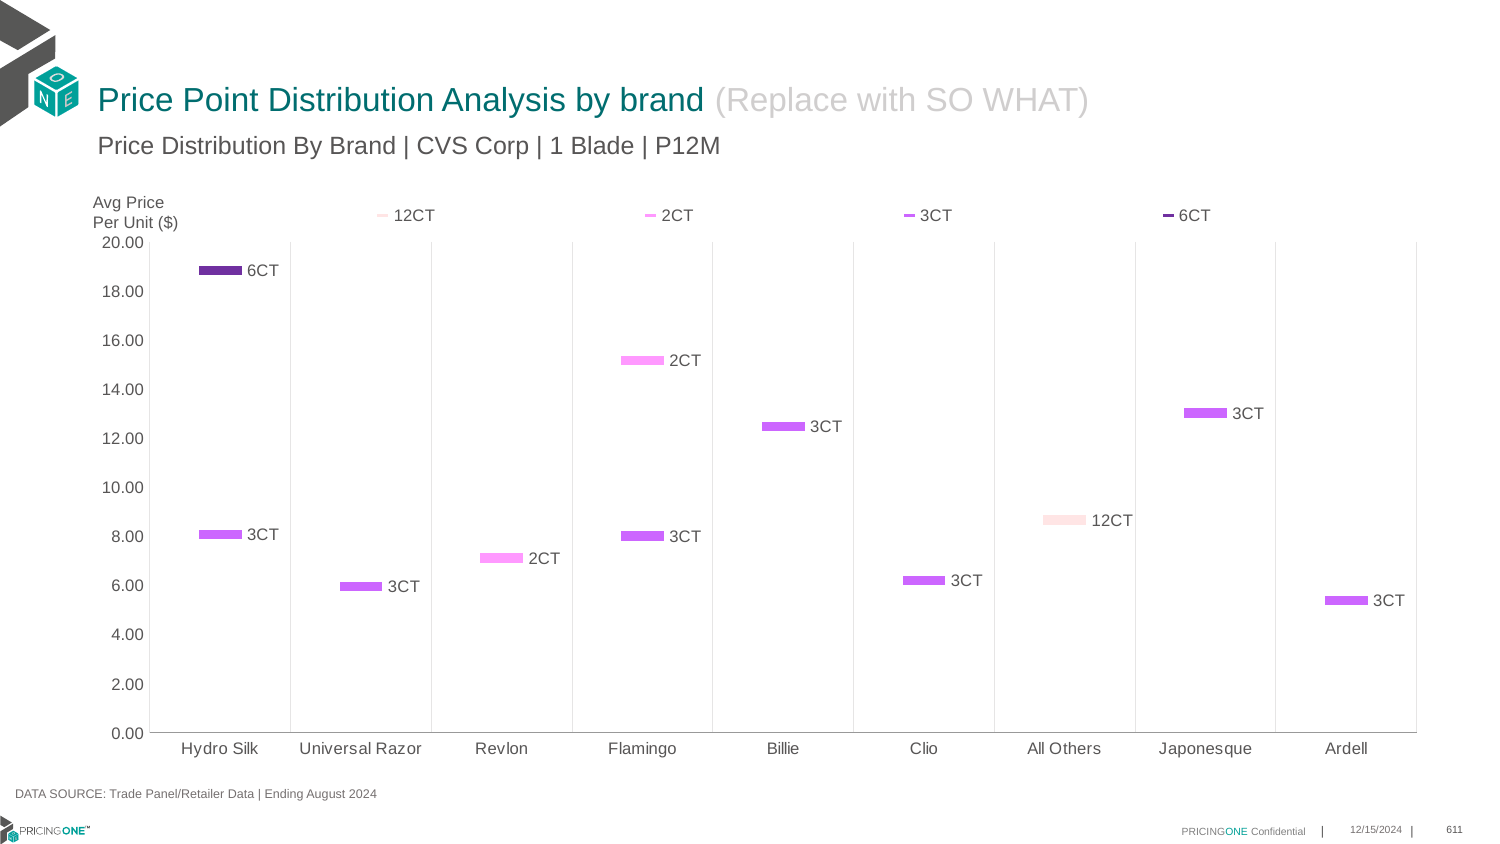

# Price Point Distribution Analysis by brand (Replace with SO WHAT)
Price Distribution By Brand | CVS Corp | 1 Blade | P12M

### Chart

| Category | 12CT | 2CT | 3CT | 6CT |
|---|---|---|---|---|
| Hydro Silk | None | None | 8.081068171396545 | 18.84505406377036 |
| Universal Razor | None | None | 5.969746647813821 | None |
| Revlon | None | 7.125045901880141 | None | None |
| Flamingo | None | 15.17707959305805 | 8.015143244528183 | None |
| Billie | None | None | 12.493100524205982 | None |
| Clio | None | None | 6.2132192237789585 | None |
| All Others | 8.668152550767706 | None | None | None |
| Japonesque | None | None | 13.029867568329108 | None |
| Ardell | None | None | 5.386956927093045 | None |
Avg Price
Per Unit ($)
DATA SOURCE: Trade Panel/Retailer Data | Ending August 2024
12/15/2024
611